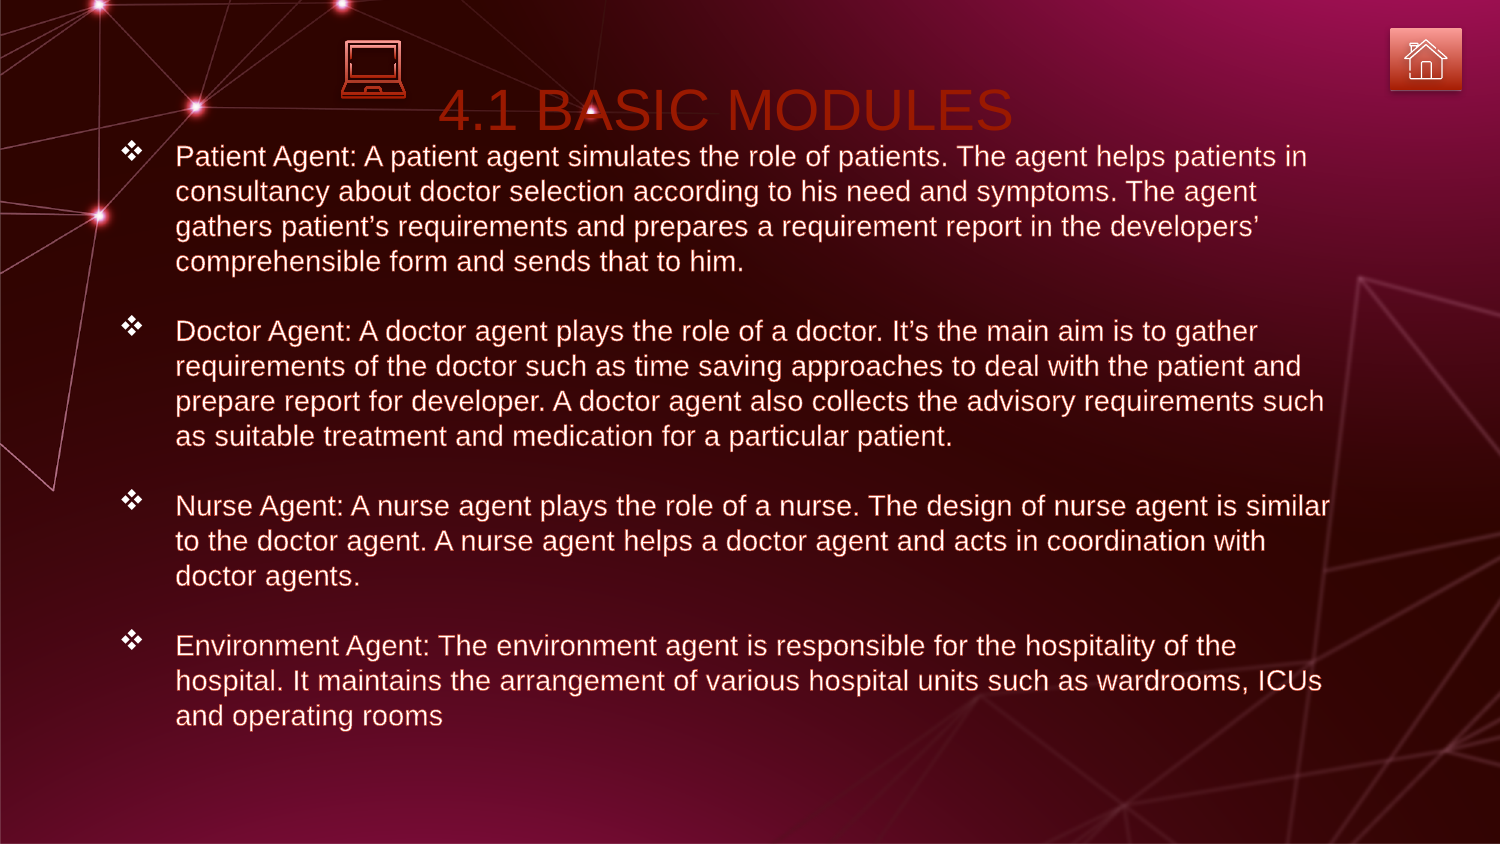

# 4.1 BASIC MODULES

Patient Agent: A patient agent simulates the role of patients. The agent helps patients in consultancy about doctor selection according to his need and symptoms. The agent gathers patient’s requirements and prepares a requirement report in the developers’ comprehensible form and sends that to him.

Doctor Agent: A doctor agent plays the role of a doctor. It’s the main aim is to gather requirements of the doctor such as time saving approaches to deal with the patient and prepare report for developer. A doctor agent also collects the advisory requirements such as suitable treatment and medication for a particular patient.

Nurse Agent: A nurse agent plays the role of a nurse. The design of nurse agent is similar to the doctor agent. A nurse agent helps a doctor agent and acts in coordination with doctor agents.

Environment Agent: The environment agent is responsible for the hospitality of the hospital. It maintains the arrangement of various hospital units such as wardrooms, ICUs and operating rooms